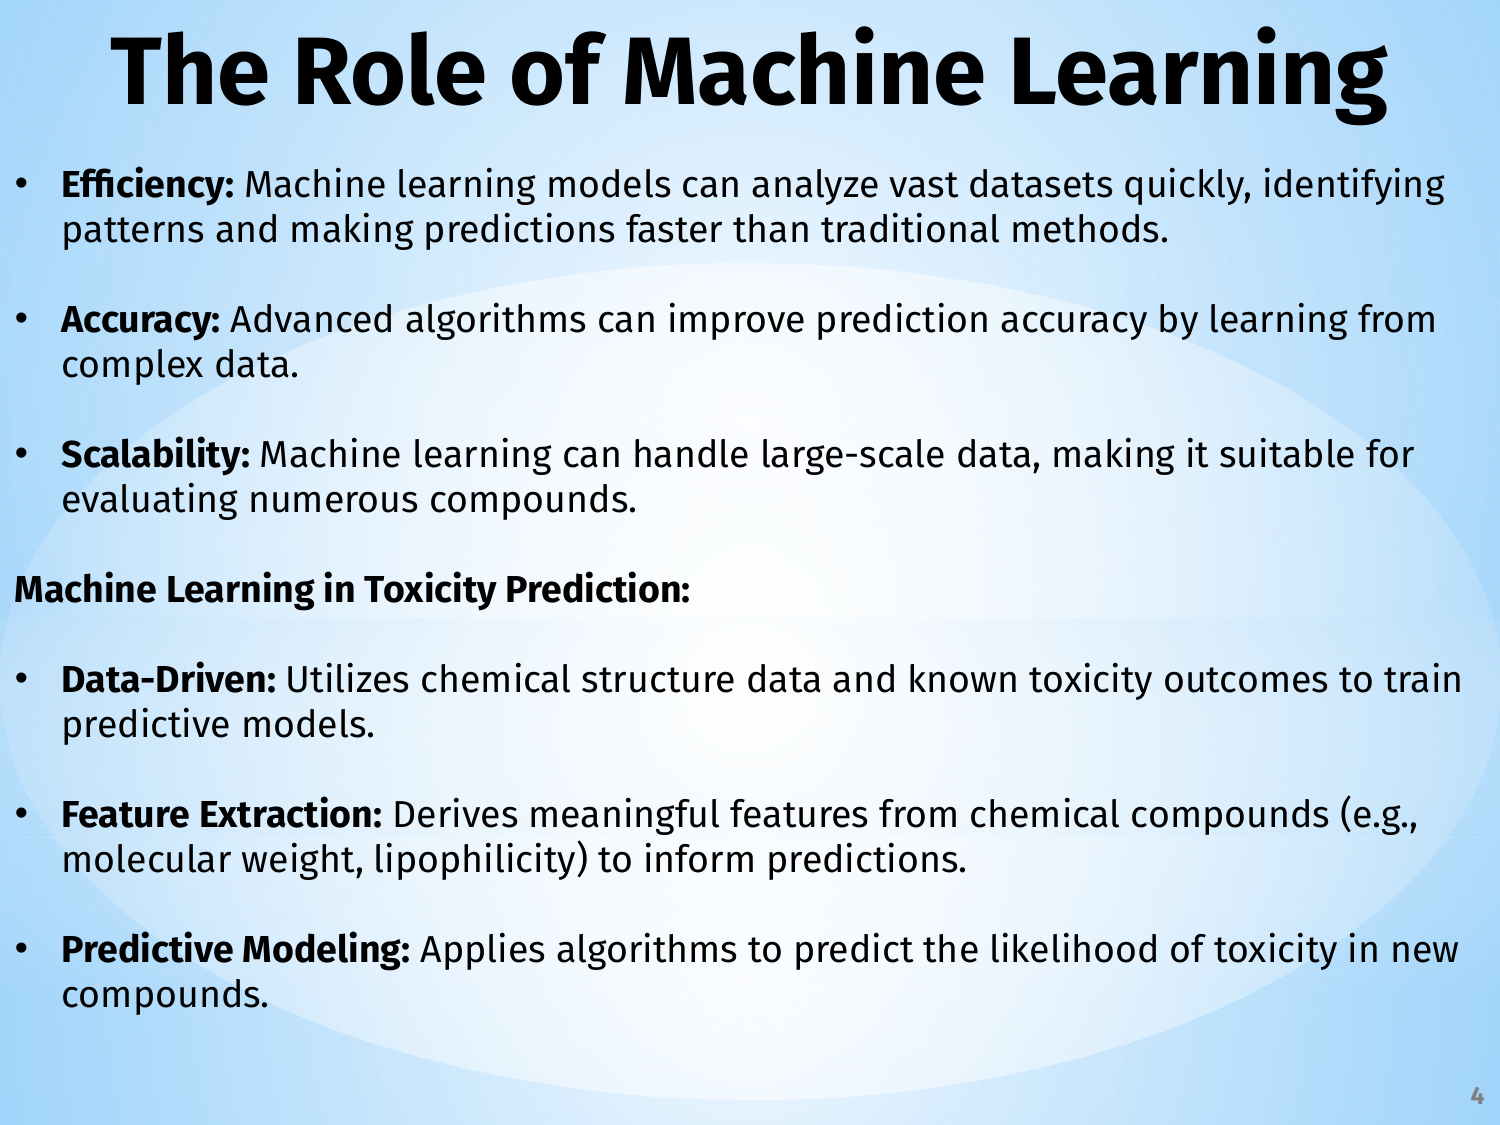

# The Role of Machine Learning
Efficiency: Machine learning models can analyze vast datasets quickly, identifying patterns and making predictions faster than traditional methods.

Accuracy: Advanced algorithms can improve prediction accuracy by learning from complex data.

Scalability: Machine learning can handle large-scale data, making it suitable for evaluating numerous compounds.

Machine Learning in Toxicity Prediction:

Data-Driven: Utilizes chemical structure data and known toxicity outcomes to train predictive models.

Feature Extraction: Derives meaningful features from chemical compounds (e.g., molecular weight, lipophilicity) to inform predictions.

Predictive Modeling: Applies algorithms to predict the likelihood of toxicity in new compounds.
4